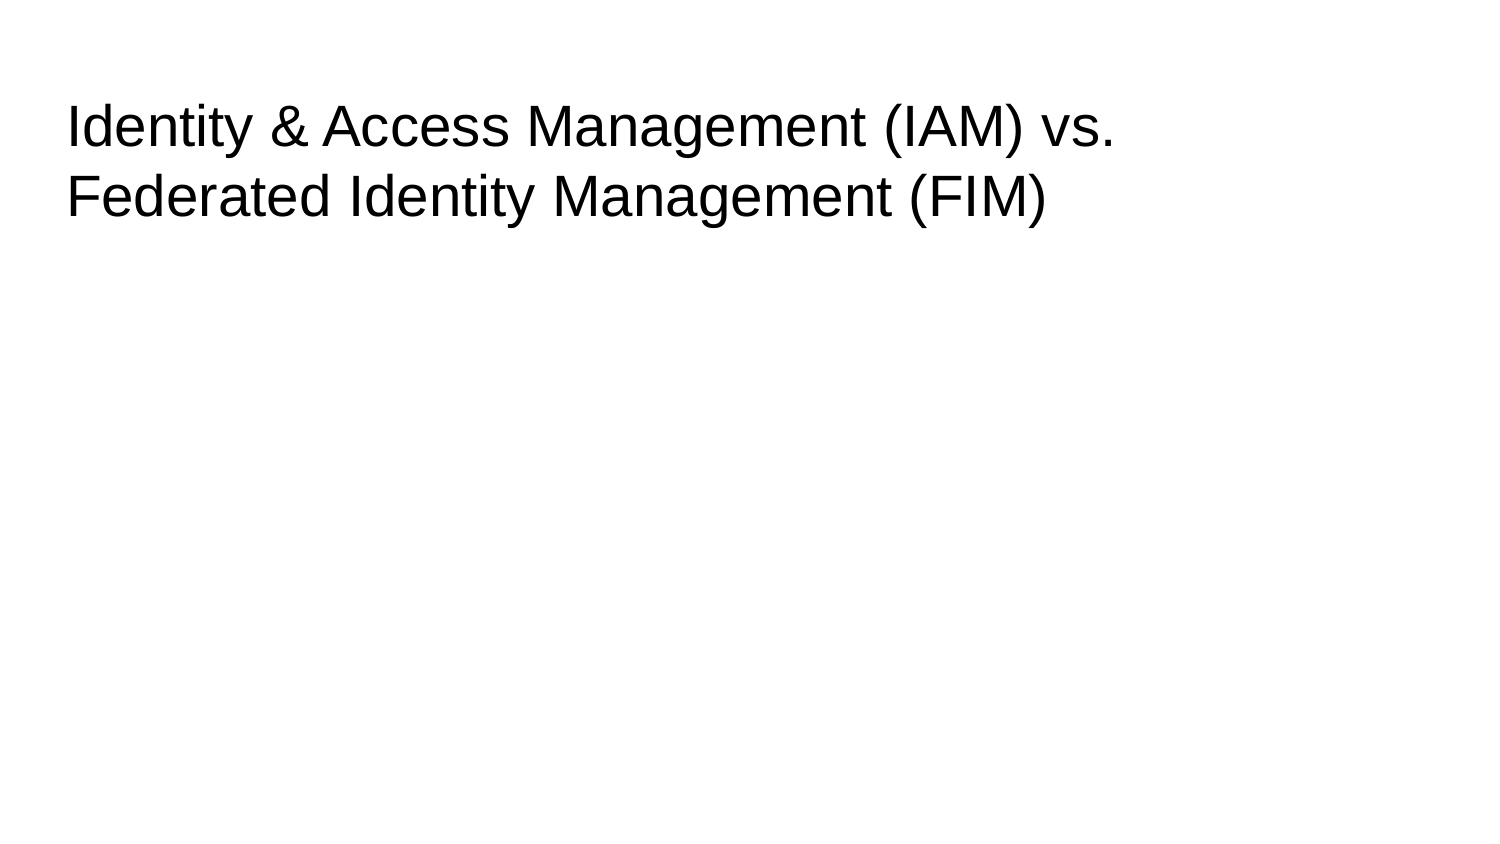

# Identity & Access Management (IAM) vs.
Federated Identity Management (FIM)